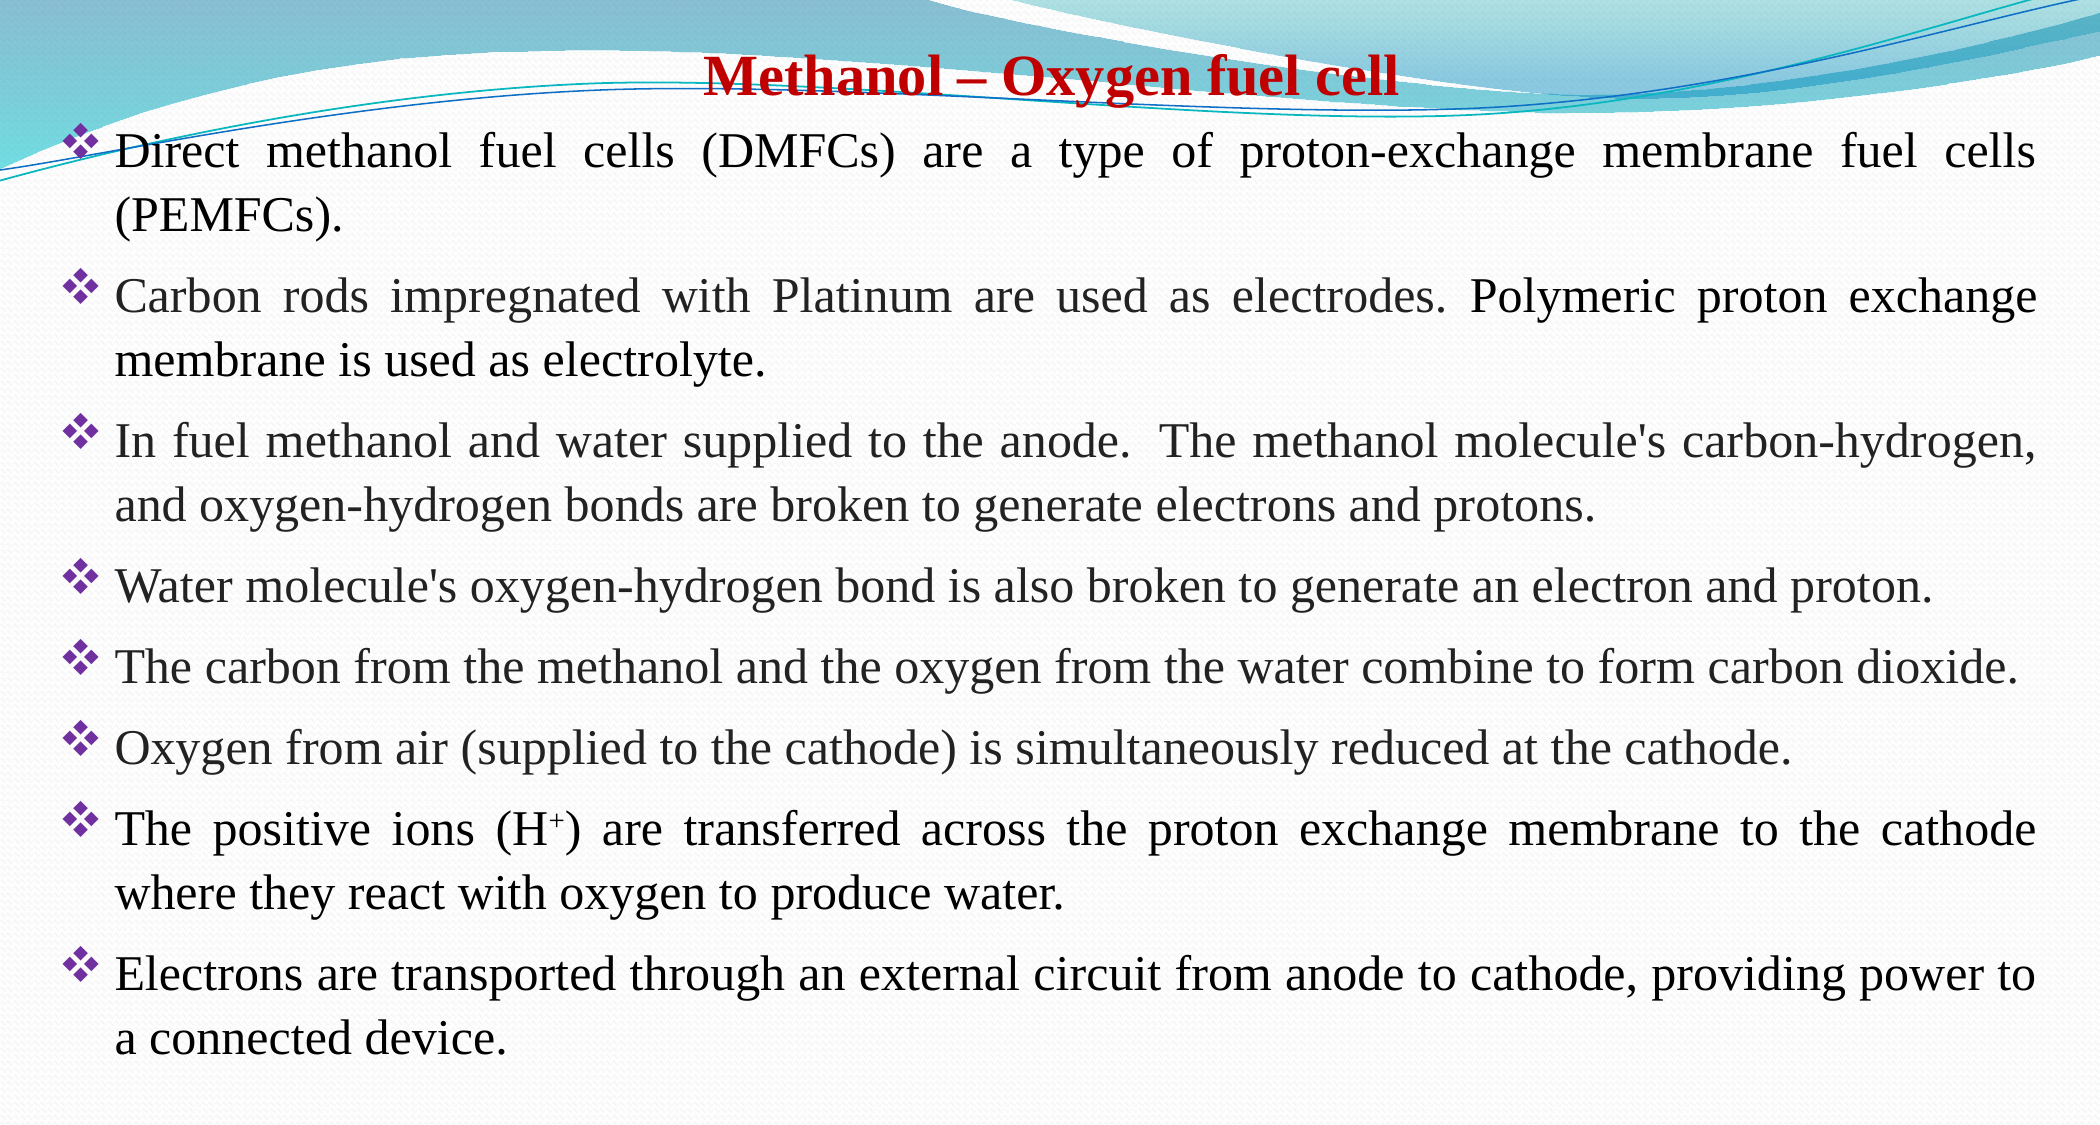

Methanol – Oxygen fuel cell
Direct methanol fuel cells (DMFCs) are a type of proton-exchange membrane fuel cells (PEMFCs).
Carbon rods impregnated with Platinum are used as electrodes. Polymeric proton exchange membrane is used as electrolyte.
In fuel methanol and water supplied to the anode.  The methanol molecule's carbon-hydrogen, and oxygen-hydrogen bonds are broken to generate electrons and protons.
Water molecule's oxygen-hydrogen bond is also broken to generate an electron and proton.
The carbon from the methanol and the oxygen from the water combine to form carbon dioxide.
Oxygen from air (supplied to the cathode) is simultaneously reduced at the cathode.
The positive ions (H+) are transferred across the proton exchange membrane to the cathode where they react with oxygen to produce water.
Electrons are transported through an external circuit from anode to cathode, providing power to a connected device.